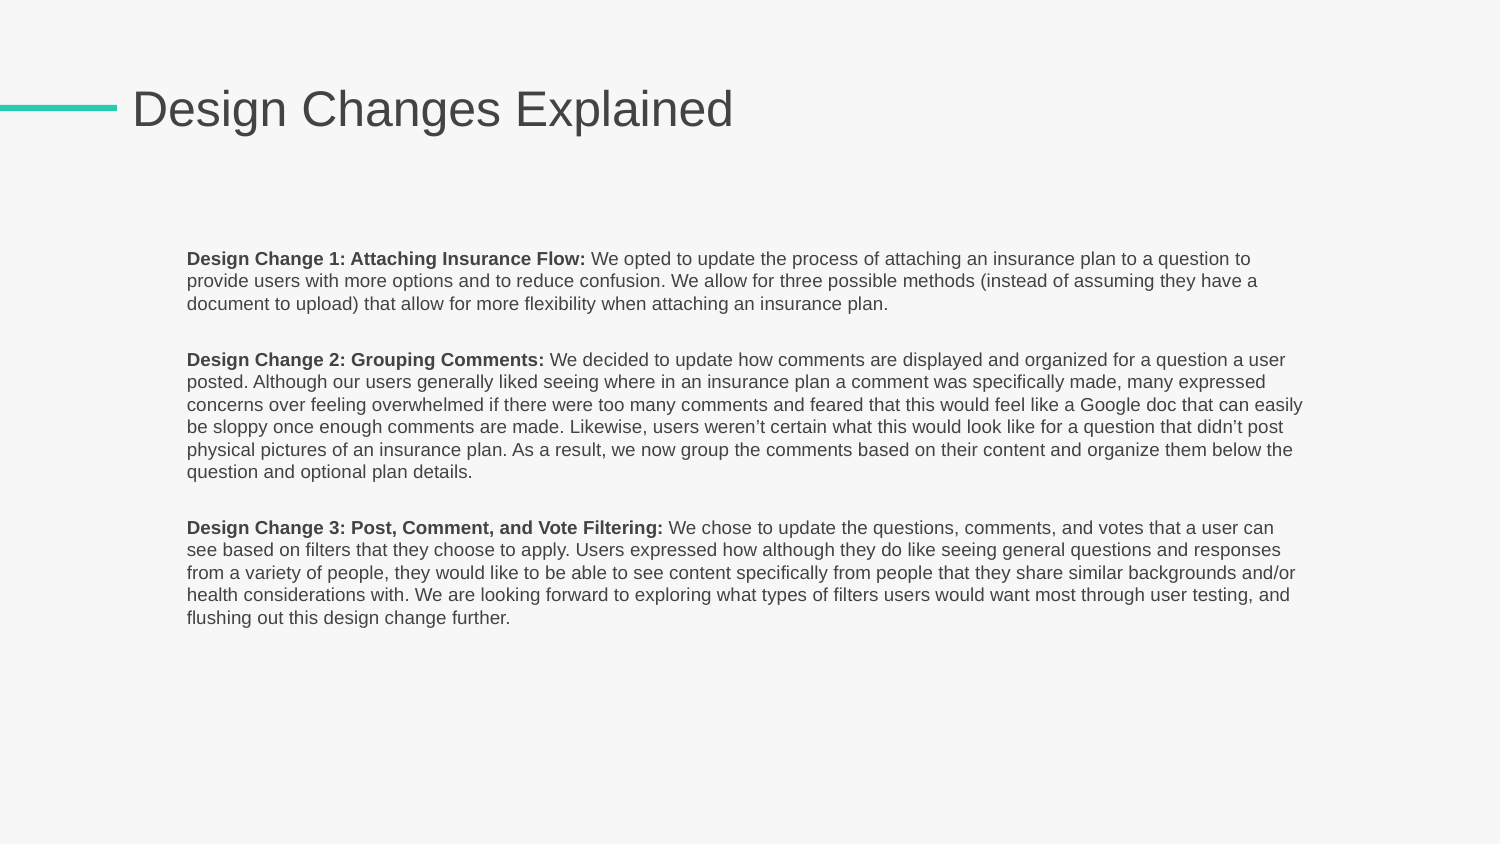

# Design Changes Explained
Design Change 1: Attaching Insurance Flow: We opted to update the process of attaching an insurance plan to a question to provide users with more options and to reduce confusion. We allow for three possible methods (instead of assuming they have a document to upload) that allow for more flexibility when attaching an insurance plan.
Design Change 2: Grouping Comments: We decided to update how comments are displayed and organized for a question a user posted. Although our users generally liked seeing where in an insurance plan a comment was specifically made, many expressed concerns over feeling overwhelmed if there were too many comments and feared that this would feel like a Google doc that can easily be sloppy once enough comments are made. Likewise, users weren’t certain what this would look like for a question that didn’t post physical pictures of an insurance plan. As a result, we now group the comments based on their content and organize them below the question and optional plan details.
Design Change 3: Post, Comment, and Vote Filtering: We chose to update the questions, comments, and votes that a user can see based on filters that they choose to apply. Users expressed how although they do like seeing general questions and responses from a variety of people, they would like to be able to see content specifically from people that they share similar backgrounds and/or health considerations with. We are looking forward to exploring what types of filters users would want most through user testing, and flushing out this design change further.